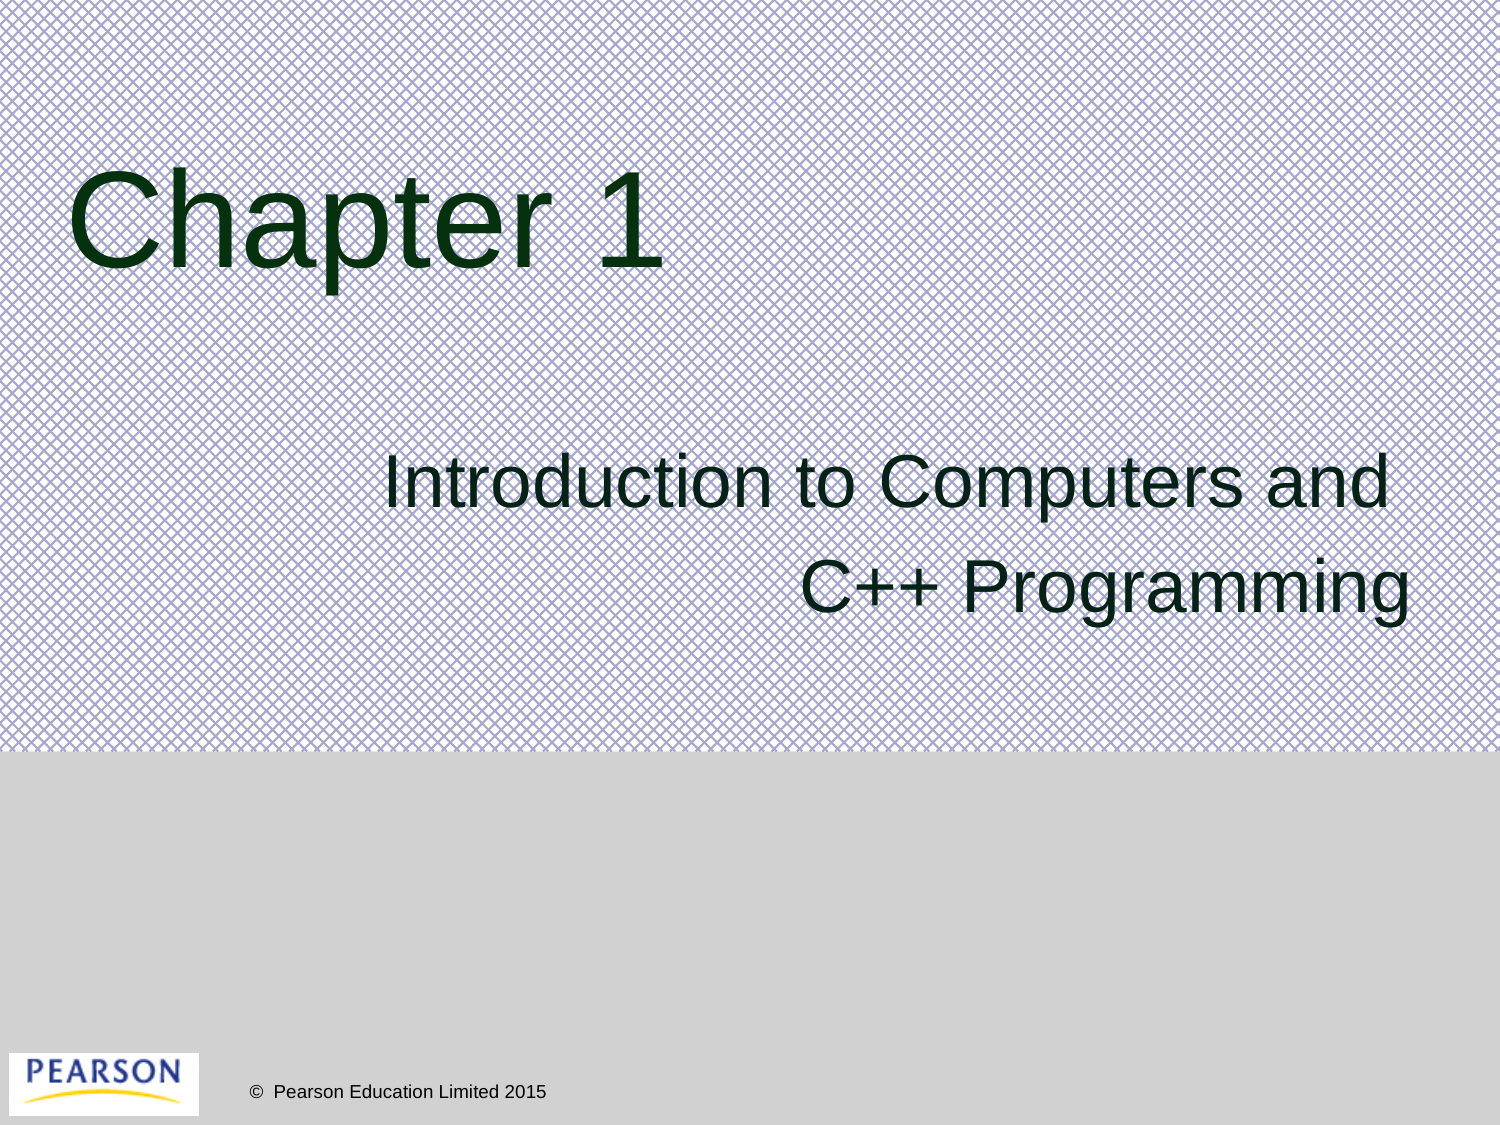

# Chapter 1
Introduction to Computers and
C++ Programming